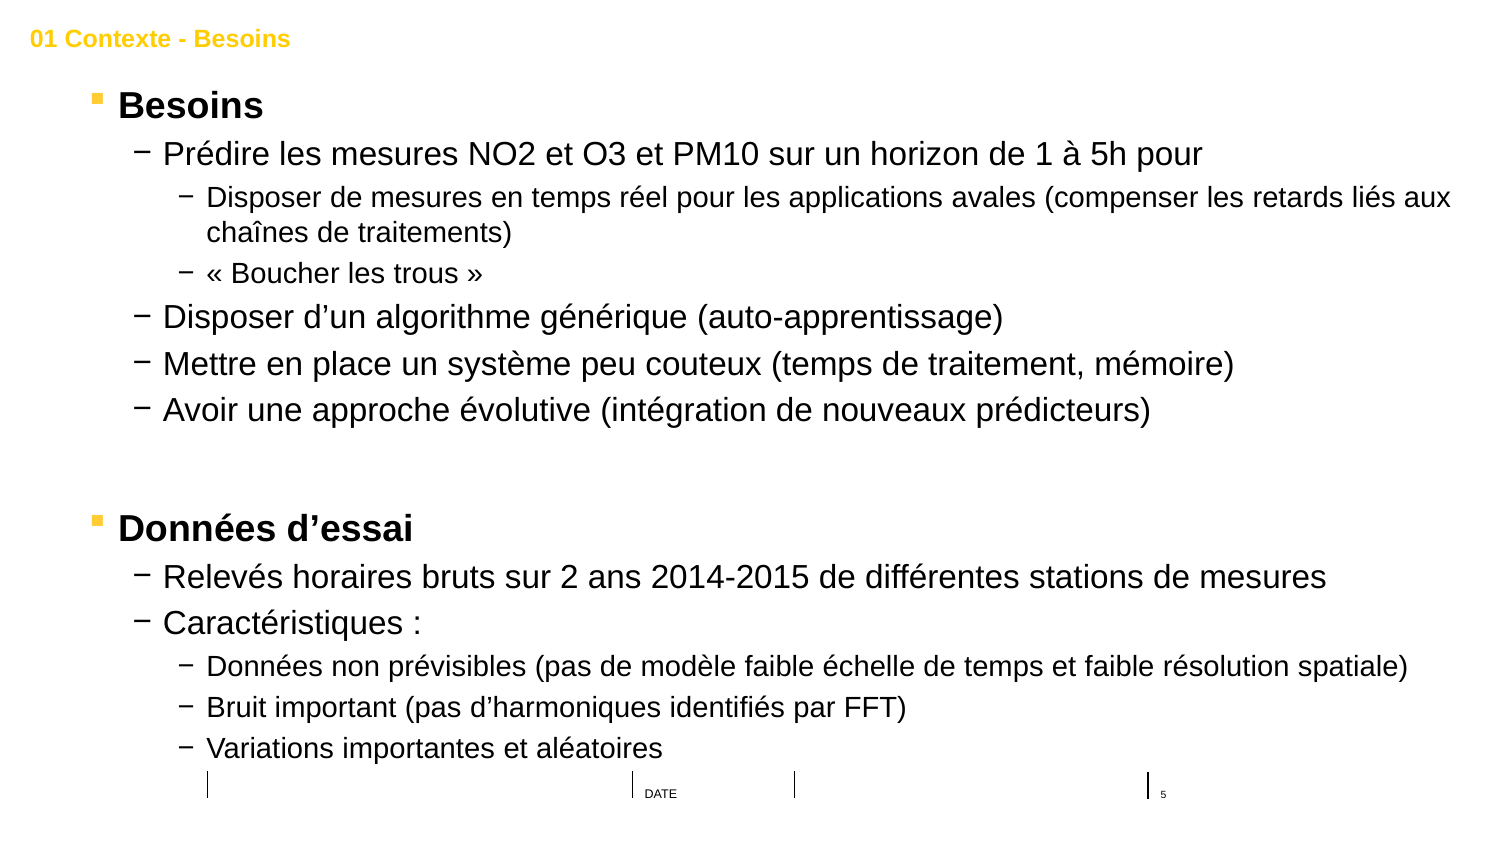

01 Contexte - Besoins

Besoins
Prédire les mesures NO2 et O3 et PM10 sur un horizon de 1 à 5h pour
Disposer de mesures en temps réel pour les applications avales (compenser les retards liés aux chaînes de traitements)
« Boucher les trous »
Disposer d’un algorithme générique (auto-apprentissage)
Mettre en place un système peu couteux (temps de traitement, mémoire)
Avoir une approche évolutive (intégration de nouveaux prédicteurs)

Données d’essai
Relevés horaires bruts sur 2 ans 2014-2015 de différentes stations de mesures
Caractéristiques :
Données non prévisibles (pas de modèle faible échelle de temps et faible résolution spatiale)
Bruit important (pas d’harmoniques identifiés par FFT)
Variations importantes et aléatoires